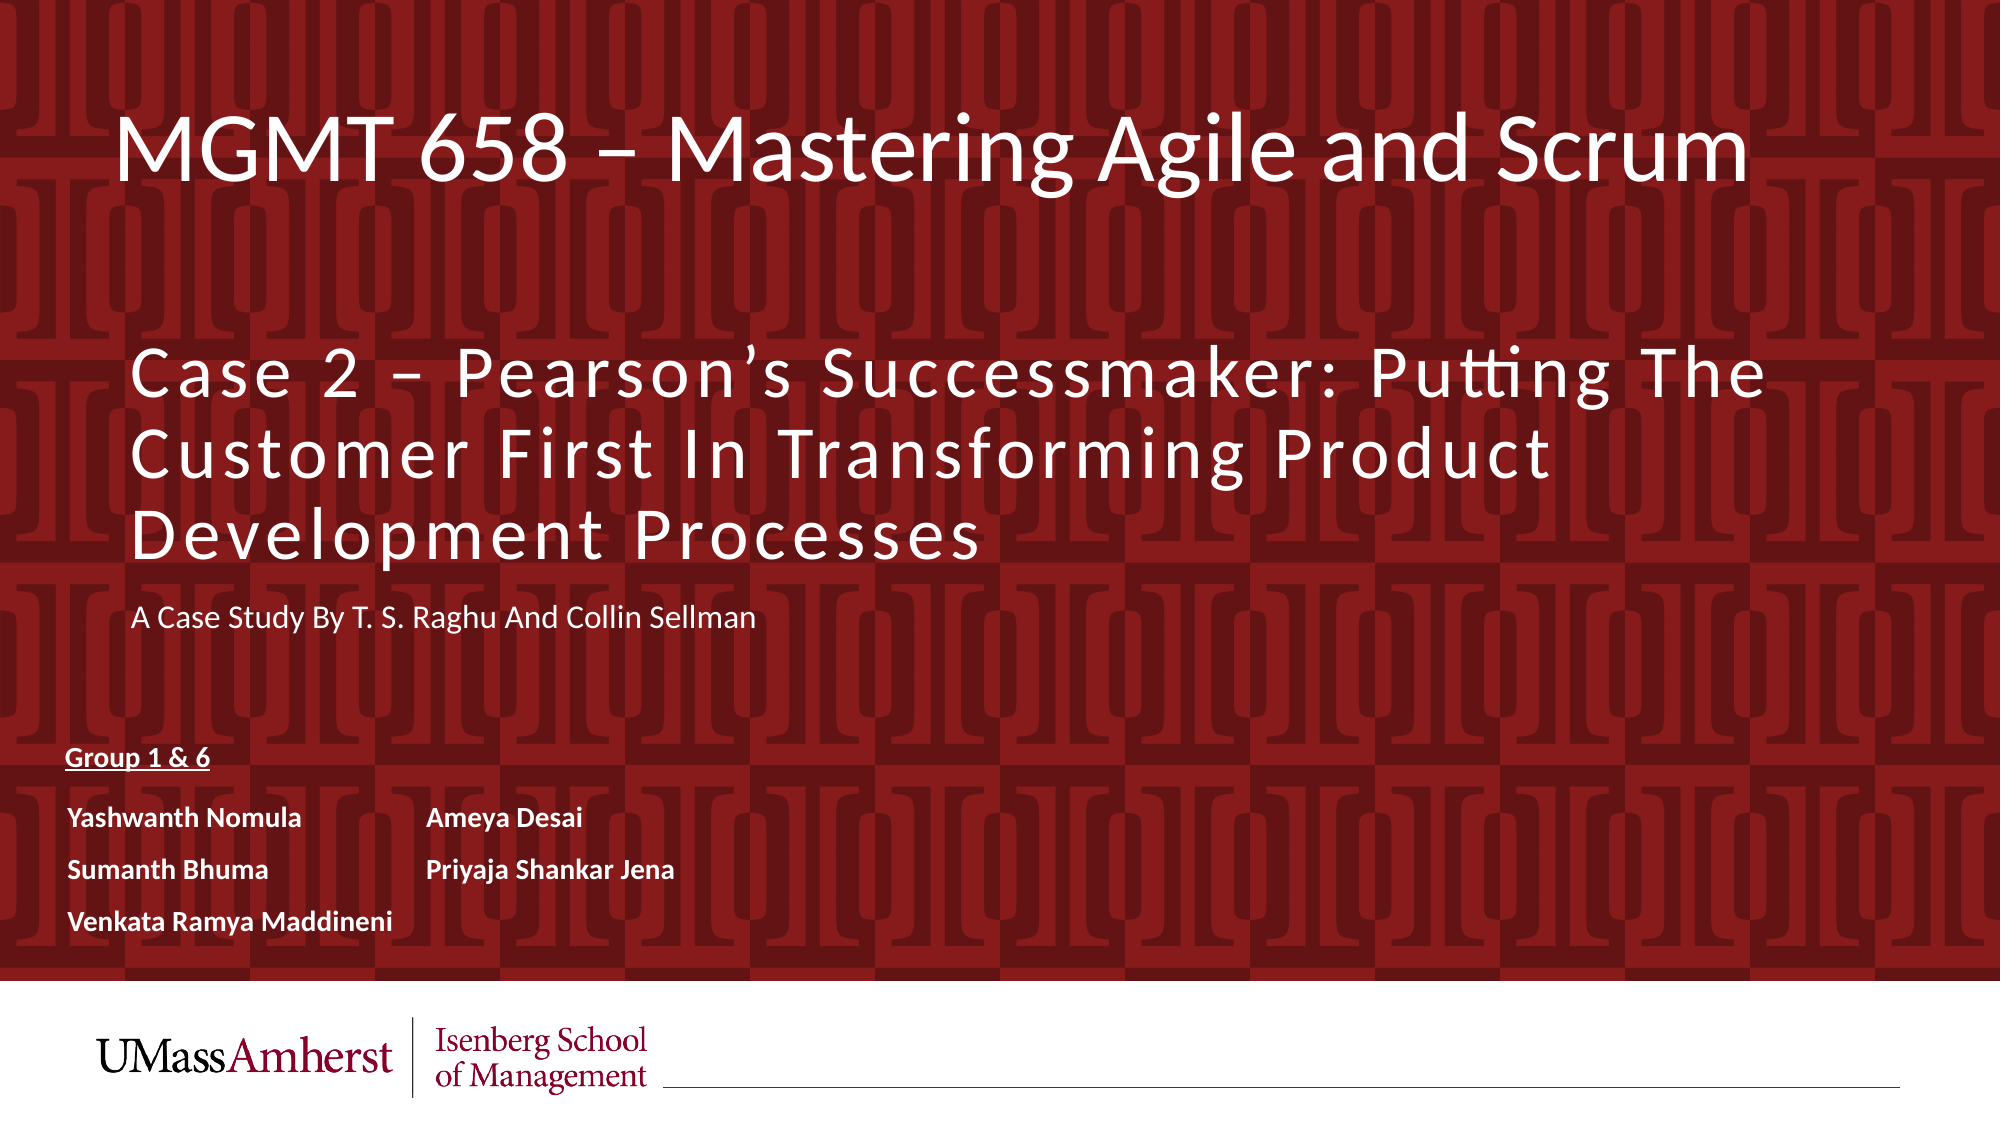

MGMT 658 – Mastering Agile and Scrum
Case 2 – Pearson’s Successmaker: Putting The Customer First In Transforming Product Development Processes
A Case Study By T. S. Raghu And Collin Sellman
Group 1 & 6
Yashwanth Nomula
Sumanth Bhuma
Venkata Ramya Maddineni

Ameya Desai
Priyaja Shankar Jena